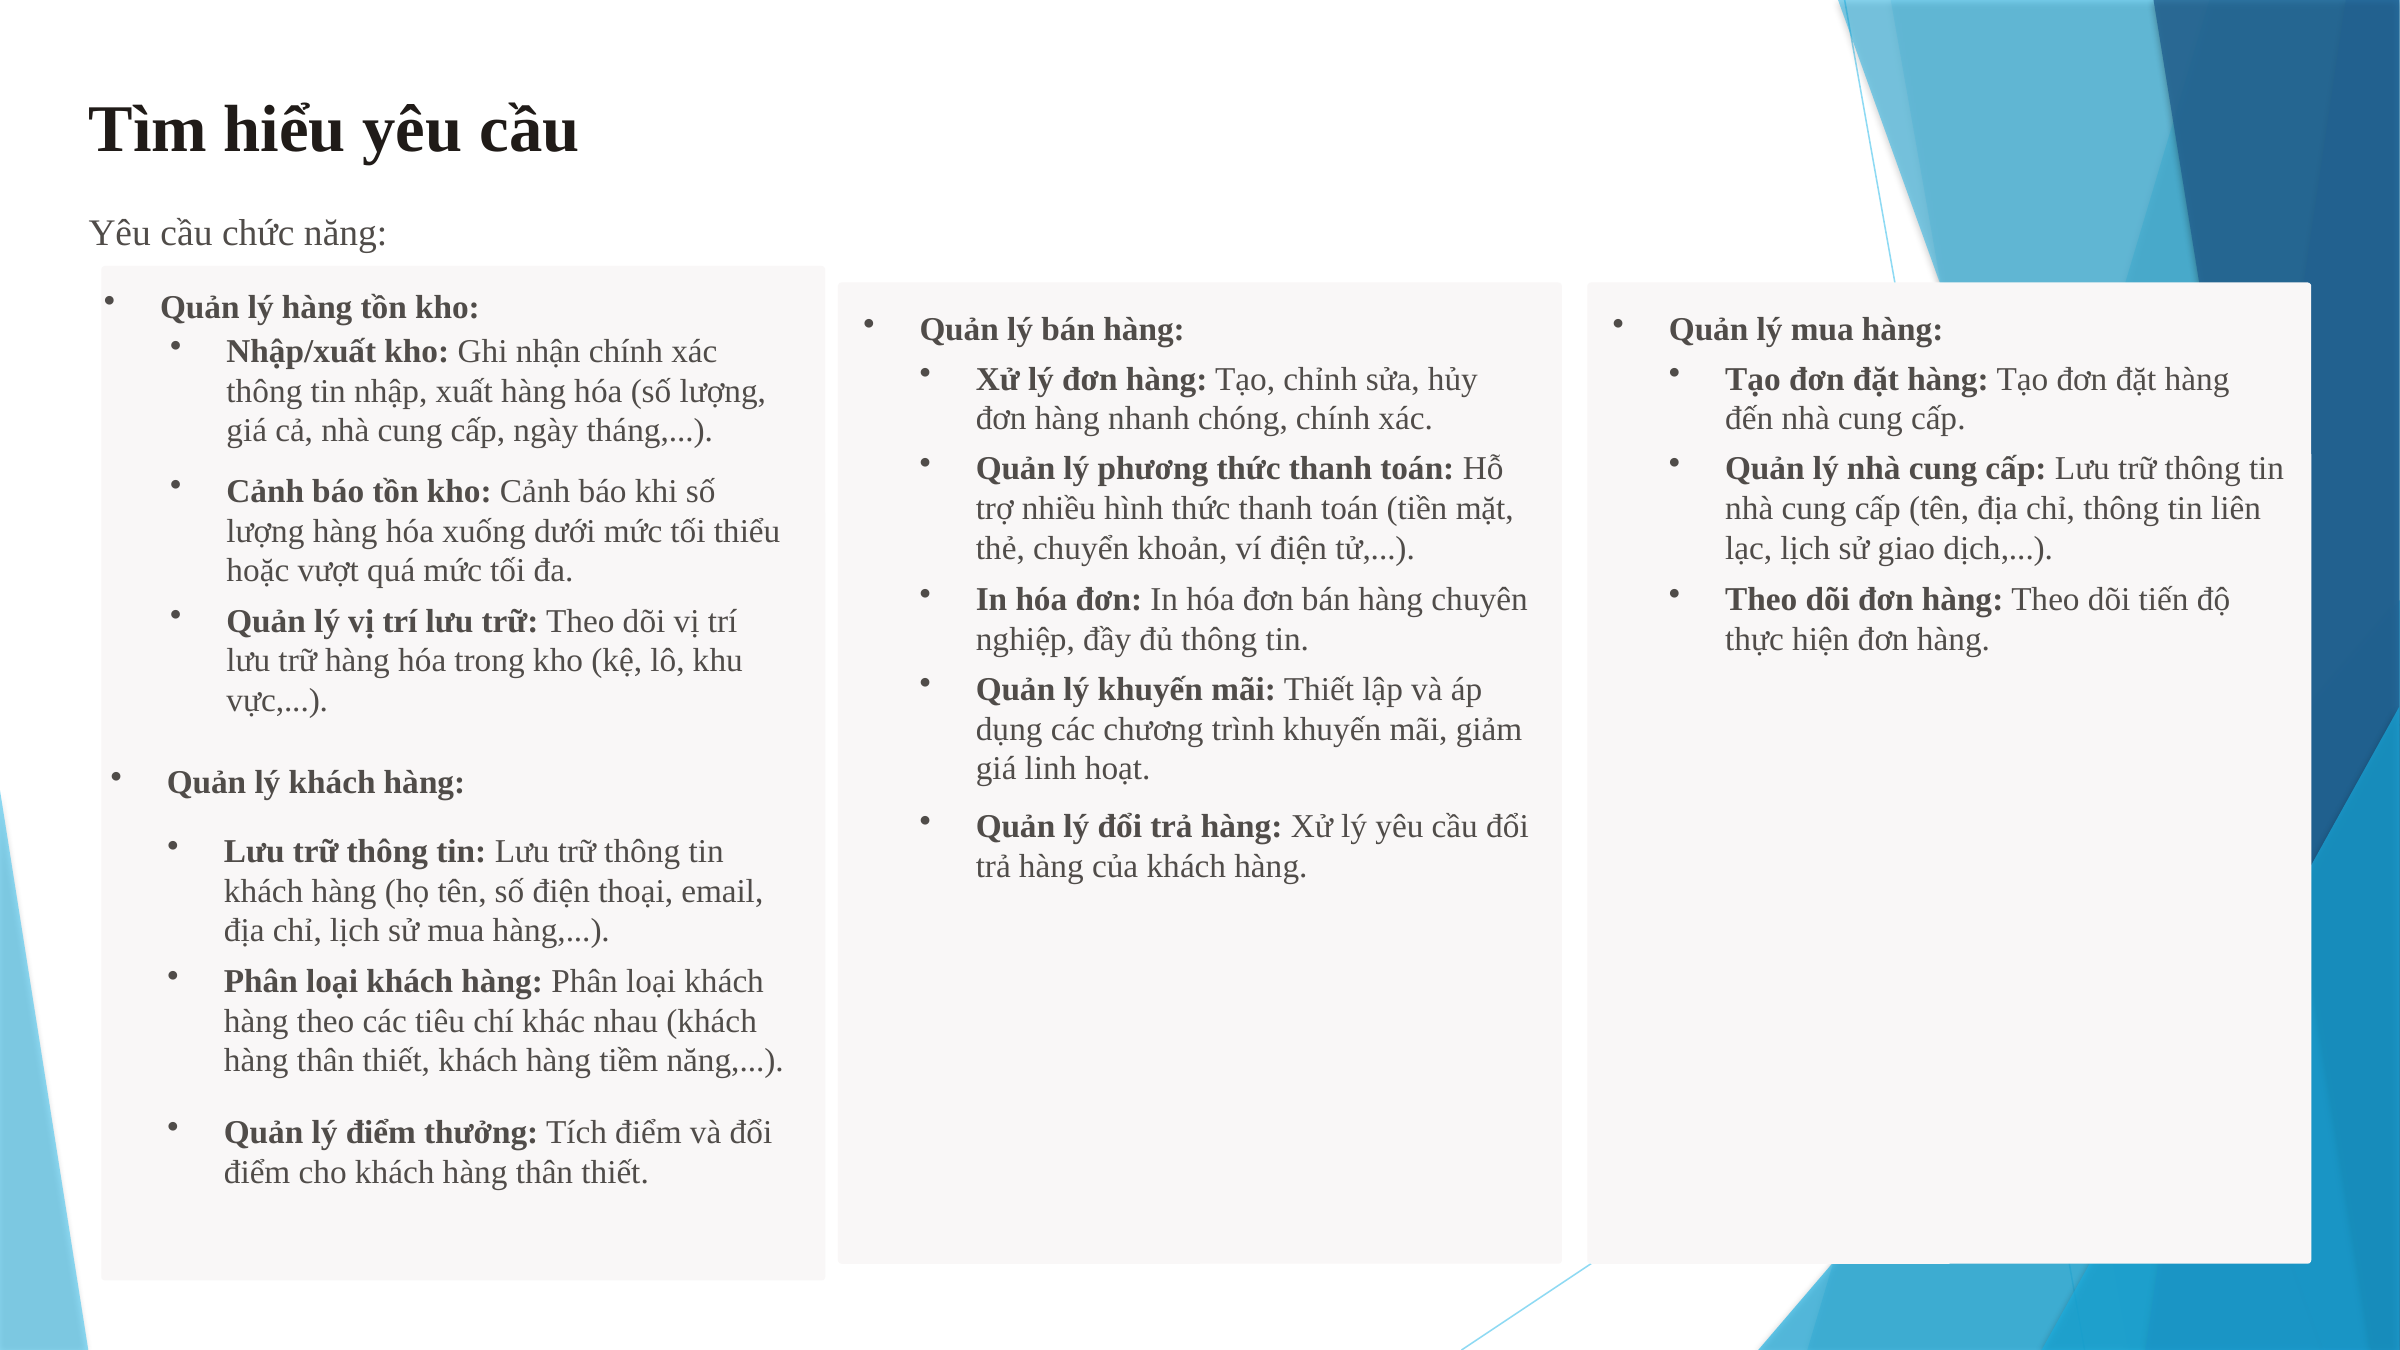

Tìm hiểu yêu cầu
Yêu cầu chức năng:

Quản lý hàng tồn kho:
Quản lý bán hàng:
Quản lý mua hàng:
Nhập/xuất kho: Ghi nhận chính xác thông tin nhập, xuất hàng hóa (số lượng, giá cả, nhà cung cấp, ngày tháng,...).
Xử lý đơn hàng: Tạo, chỉnh sửa, hủy đơn hàng nhanh chóng, chính xác.
Tạo đơn đặt hàng: Tạo đơn đặt hàng đến nhà cung cấp.
Quản lý phương thức thanh toán: Hỗ trợ nhiều hình thức thanh toán (tiền mặt, thẻ, chuyển khoản, ví điện tử,...).
Quản lý nhà cung cấp: Lưu trữ thông tin nhà cung cấp (tên, địa chỉ, thông tin liên lạc, lịch sử giao dịch,...).
Cảnh báo tồn kho: Cảnh báo khi số lượng hàng hóa xuống dưới mức tối thiểu hoặc vượt quá mức tối đa.
In hóa đơn: In hóa đơn bán hàng chuyên nghiệp, đầy đủ thông tin.
Theo dõi đơn hàng: Theo dõi tiến độ thực hiện đơn hàng.
Quản lý vị trí lưu trữ: Theo dõi vị trí lưu trữ hàng hóa trong kho (kệ, lô, khu vực,...).
Quản lý khuyến mãi: Thiết lập và áp dụng các chương trình khuyến mãi, giảm giá linh hoạt.
Quản lý khách hàng:
Quản lý đổi trả hàng: Xử lý yêu cầu đổi trả hàng của khách hàng.
Lưu trữ thông tin: Lưu trữ thông tin khách hàng (họ tên, số điện thoại, email, địa chỉ, lịch sử mua hàng,...).
Phân loại khách hàng: Phân loại khách hàng theo các tiêu chí khác nhau (khách hàng thân thiết, khách hàng tiềm năng,...).
Quản lý điểm thưởng: Tích điểm và đổi điểm cho khách hàng thân thiết.